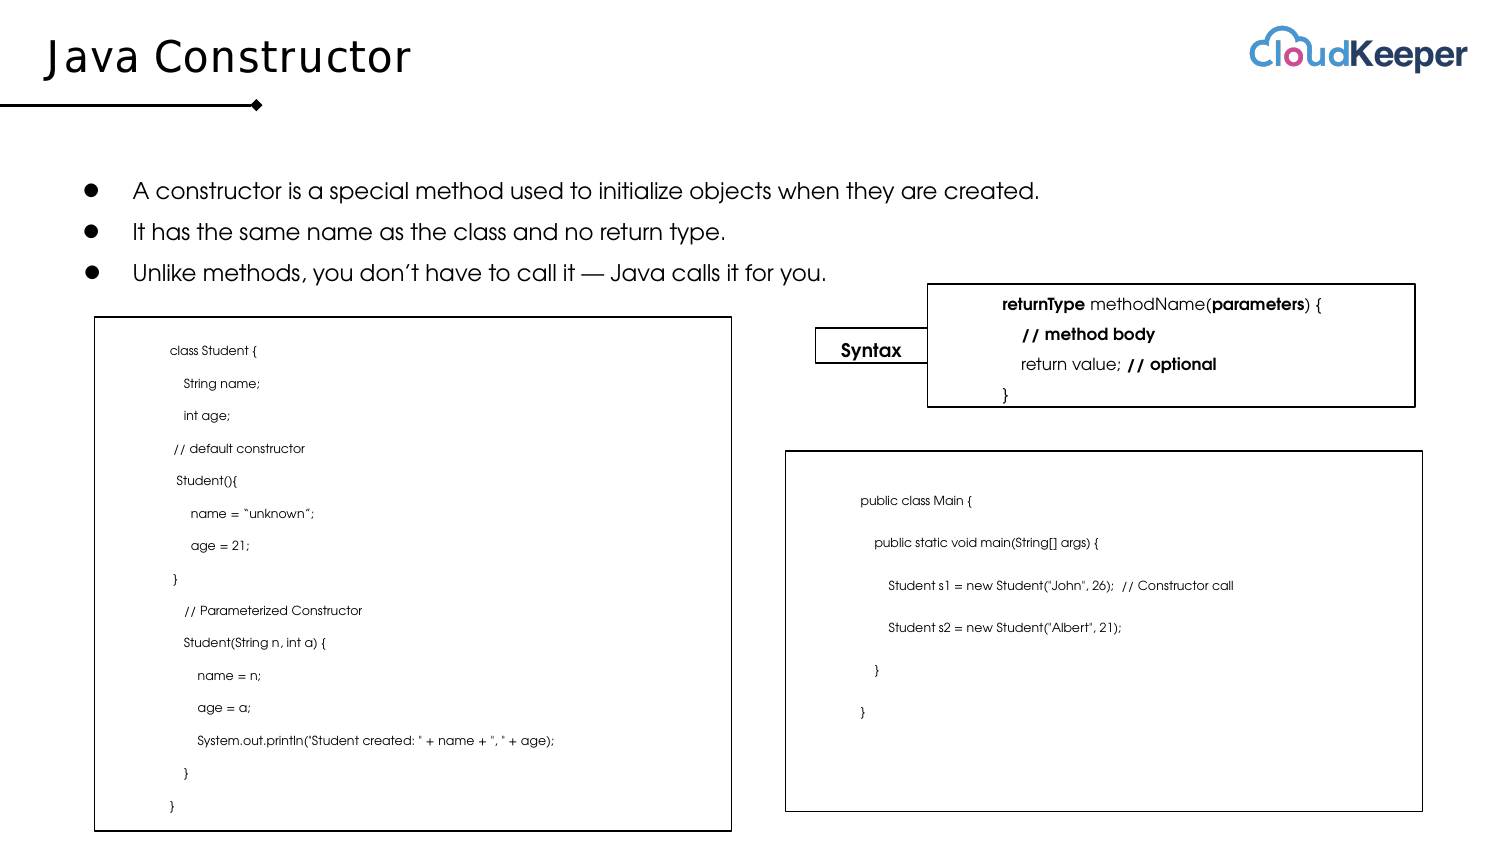

# Java Constructor
A constructor is a special method used to initialize objects when they are created.
It has the same name as the class and no return type.
Unlike methods, you don’t have to call it — Java calls it for you.
returnType methodName(parameters) {
    // method body
    return value; // optional
}

class Student {
    String name;
    int age;
 // default constructor
  Student(){
      name = “unknown”;
      age = 21;
 }
    // Parameterized Constructor
    Student(String n, int a) {
        name = n;
        age = a;
        System.out.println("Student created: " + name + ", " + age);
    }
}
Syntax

public class Main {
    public static void main(String[] args) {
        Student s1 = new Student("John", 26);  // Constructor call
        Student s2 = new Student("Albert", 21);
    }
}